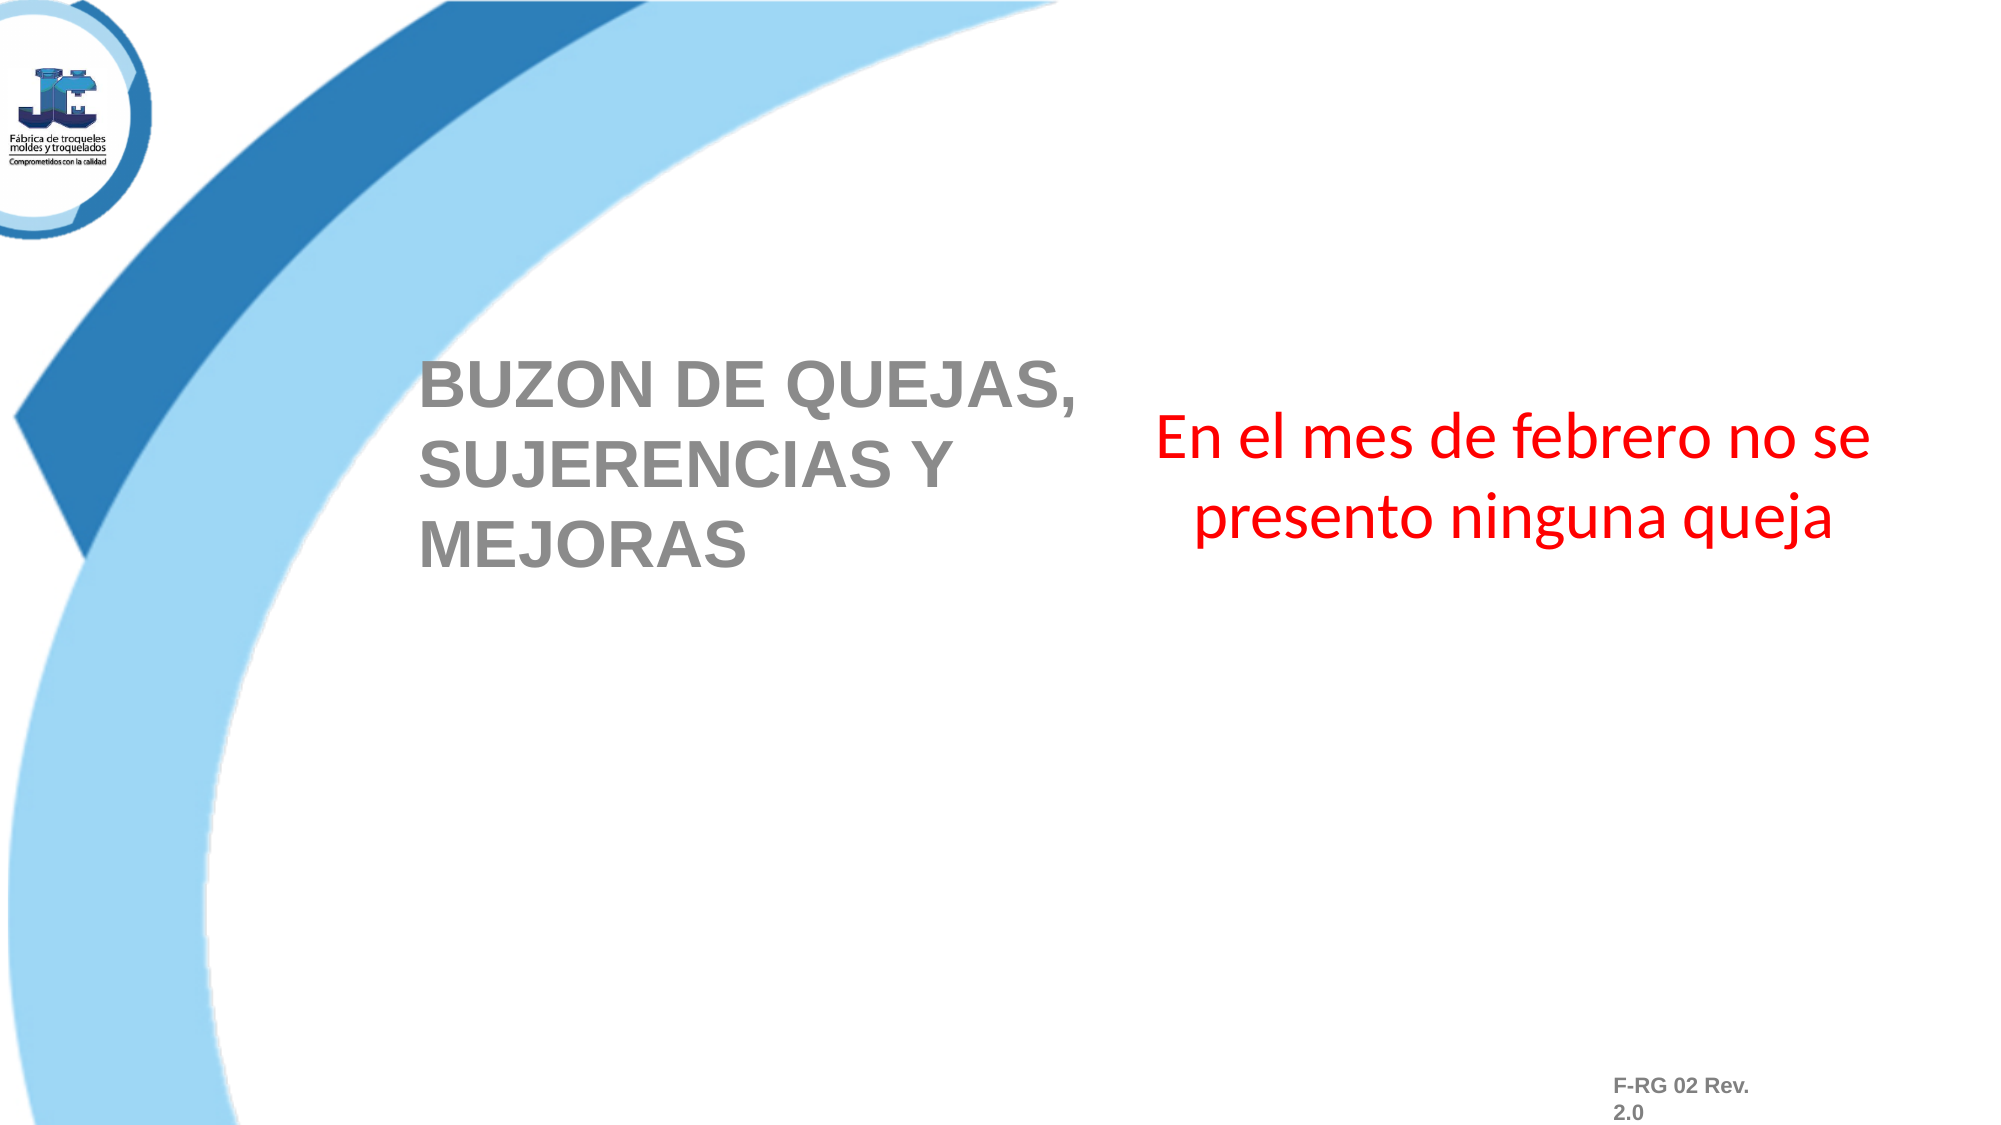

BUZON DE QUEJAS, SUJERENCIAS Y MEJORAS
En el mes de febrero no se presento ninguna queja